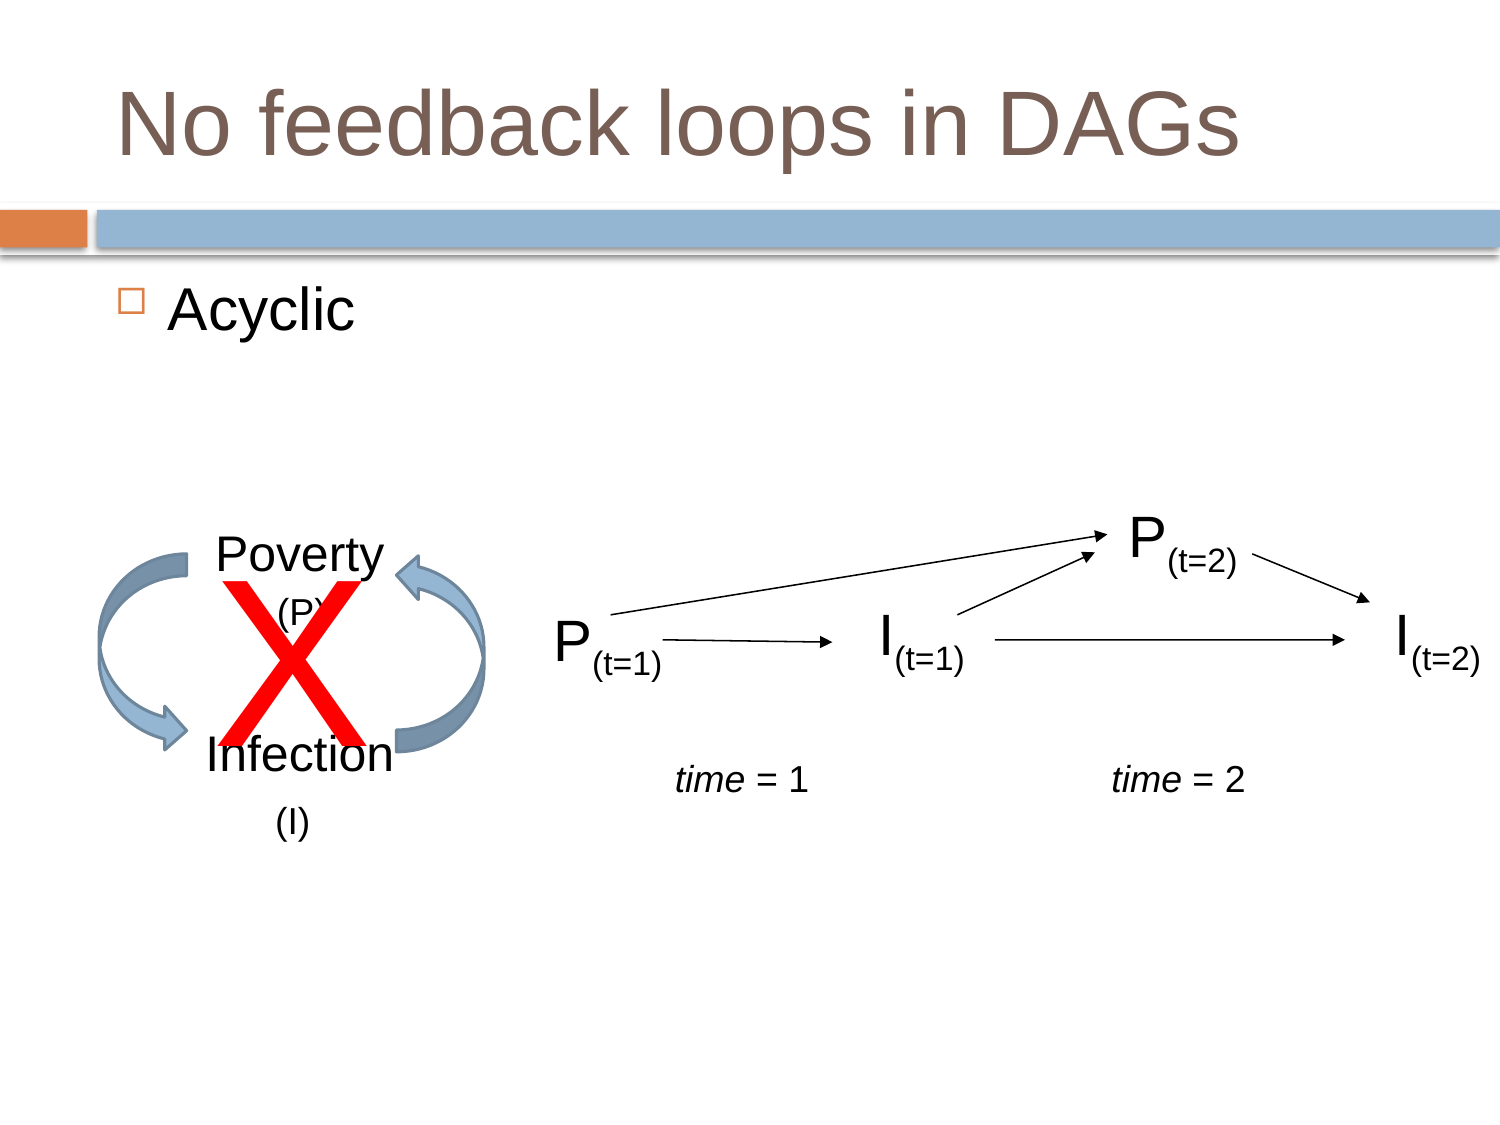

# No feedback loops in DAGs
Acyclic

P(t=2)

I(t=2)

time = 2
I(t=1)

time = 1
P(t=1)
X
Poverty

Infection

(P)
(I)